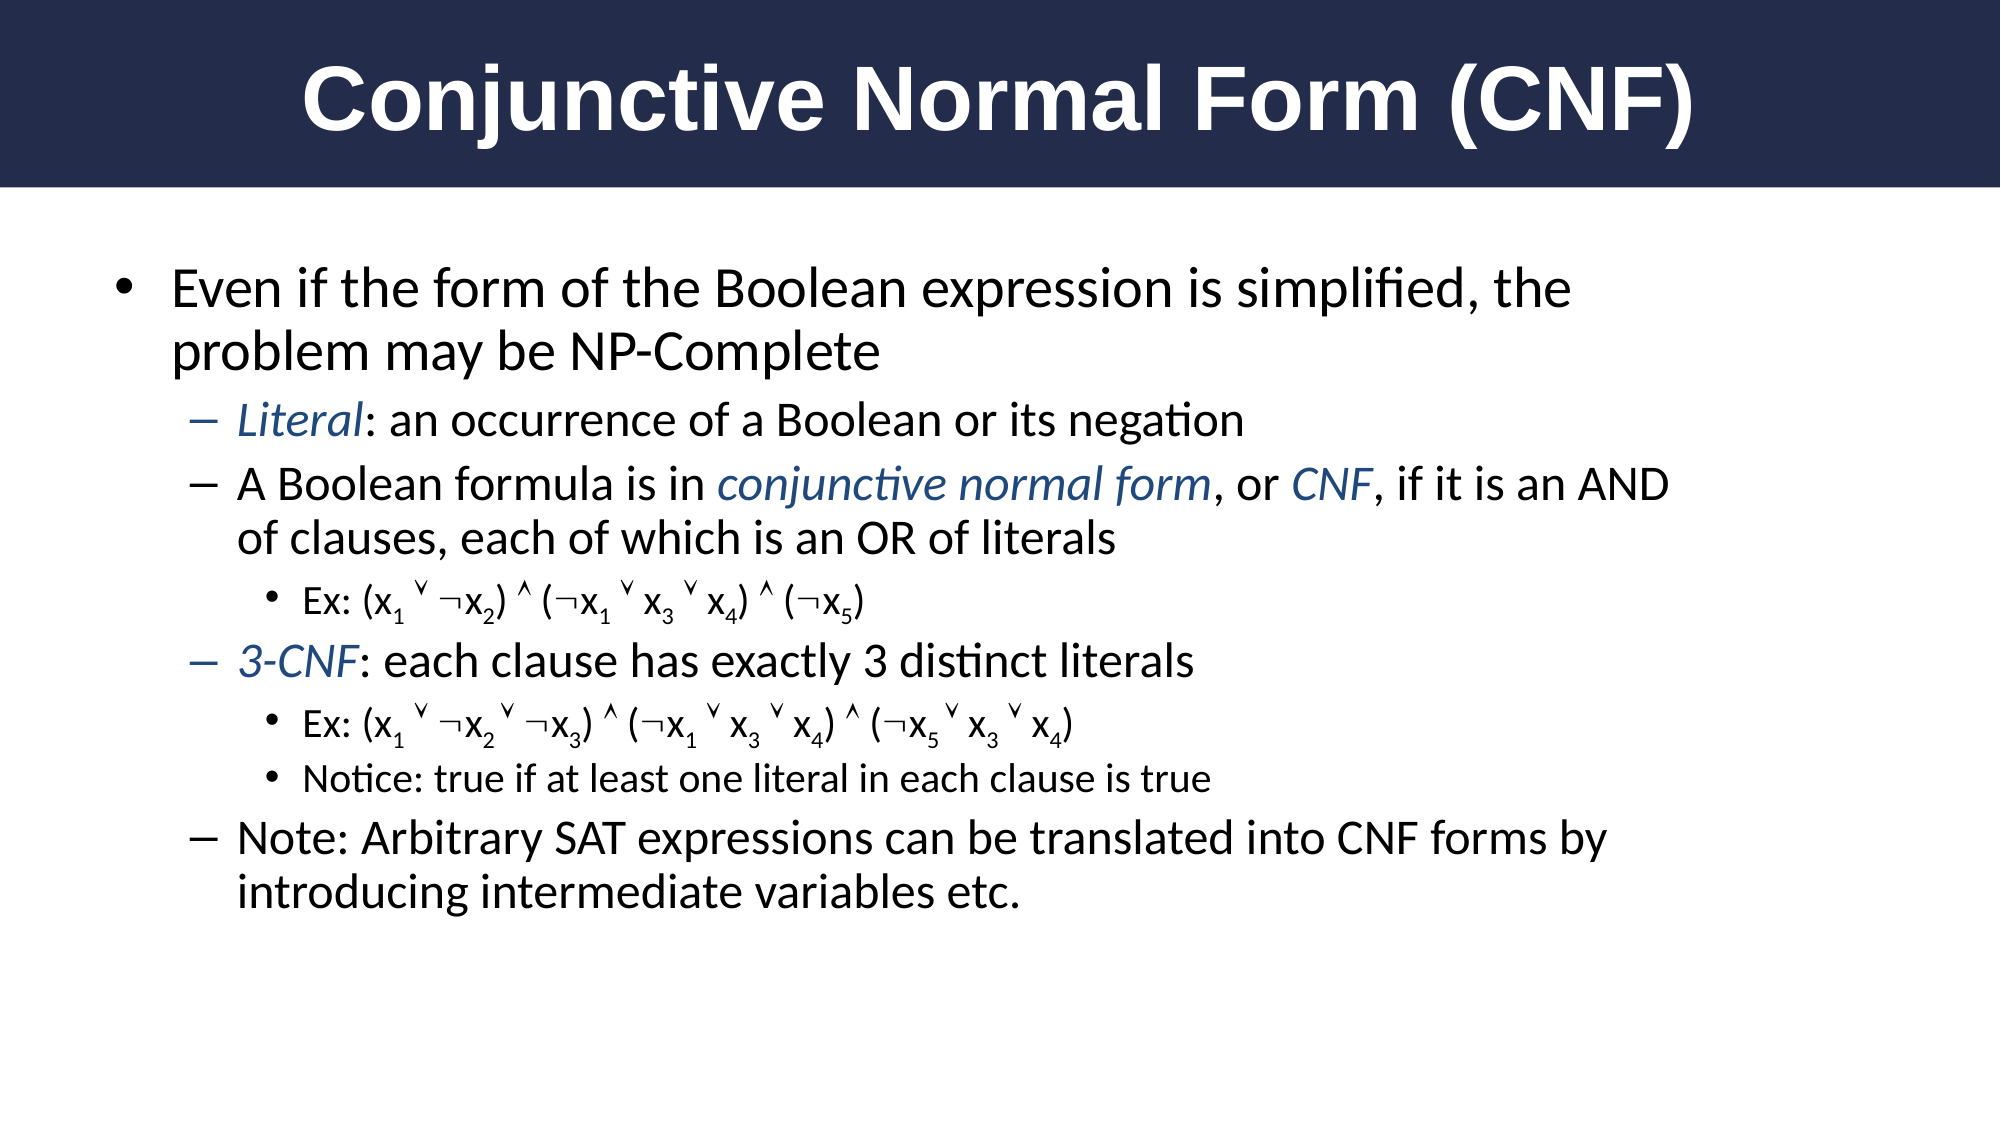

# Conjunctive Normal Form (CNF)
Even if the form of the Boolean expression is simplified, the problem may be NP-Complete
Literal: an occurrence of a Boolean or its negation
A Boolean formula is in conjunctive normal form, or CNF, if it is an AND of clauses, each of which is an OR of literals
Ex: (x1 ∨ ¬x2) ∧ (¬x1 ∨ x3 ∨ x4) ∧ (¬x5)
3-CNF: each clause has exactly 3 distinct literals
Ex: (x1 ∨ ¬x2 ∨ ¬x3) ∧ (¬x1 ∨ x3 ∨ x4) ∧ (¬x5 ∨ x3 ∨ x4)
Notice: true if at least one literal in each clause is true
Note: Arbitrary SAT expressions can be translated into CNF forms by introducing intermediate variables etc.